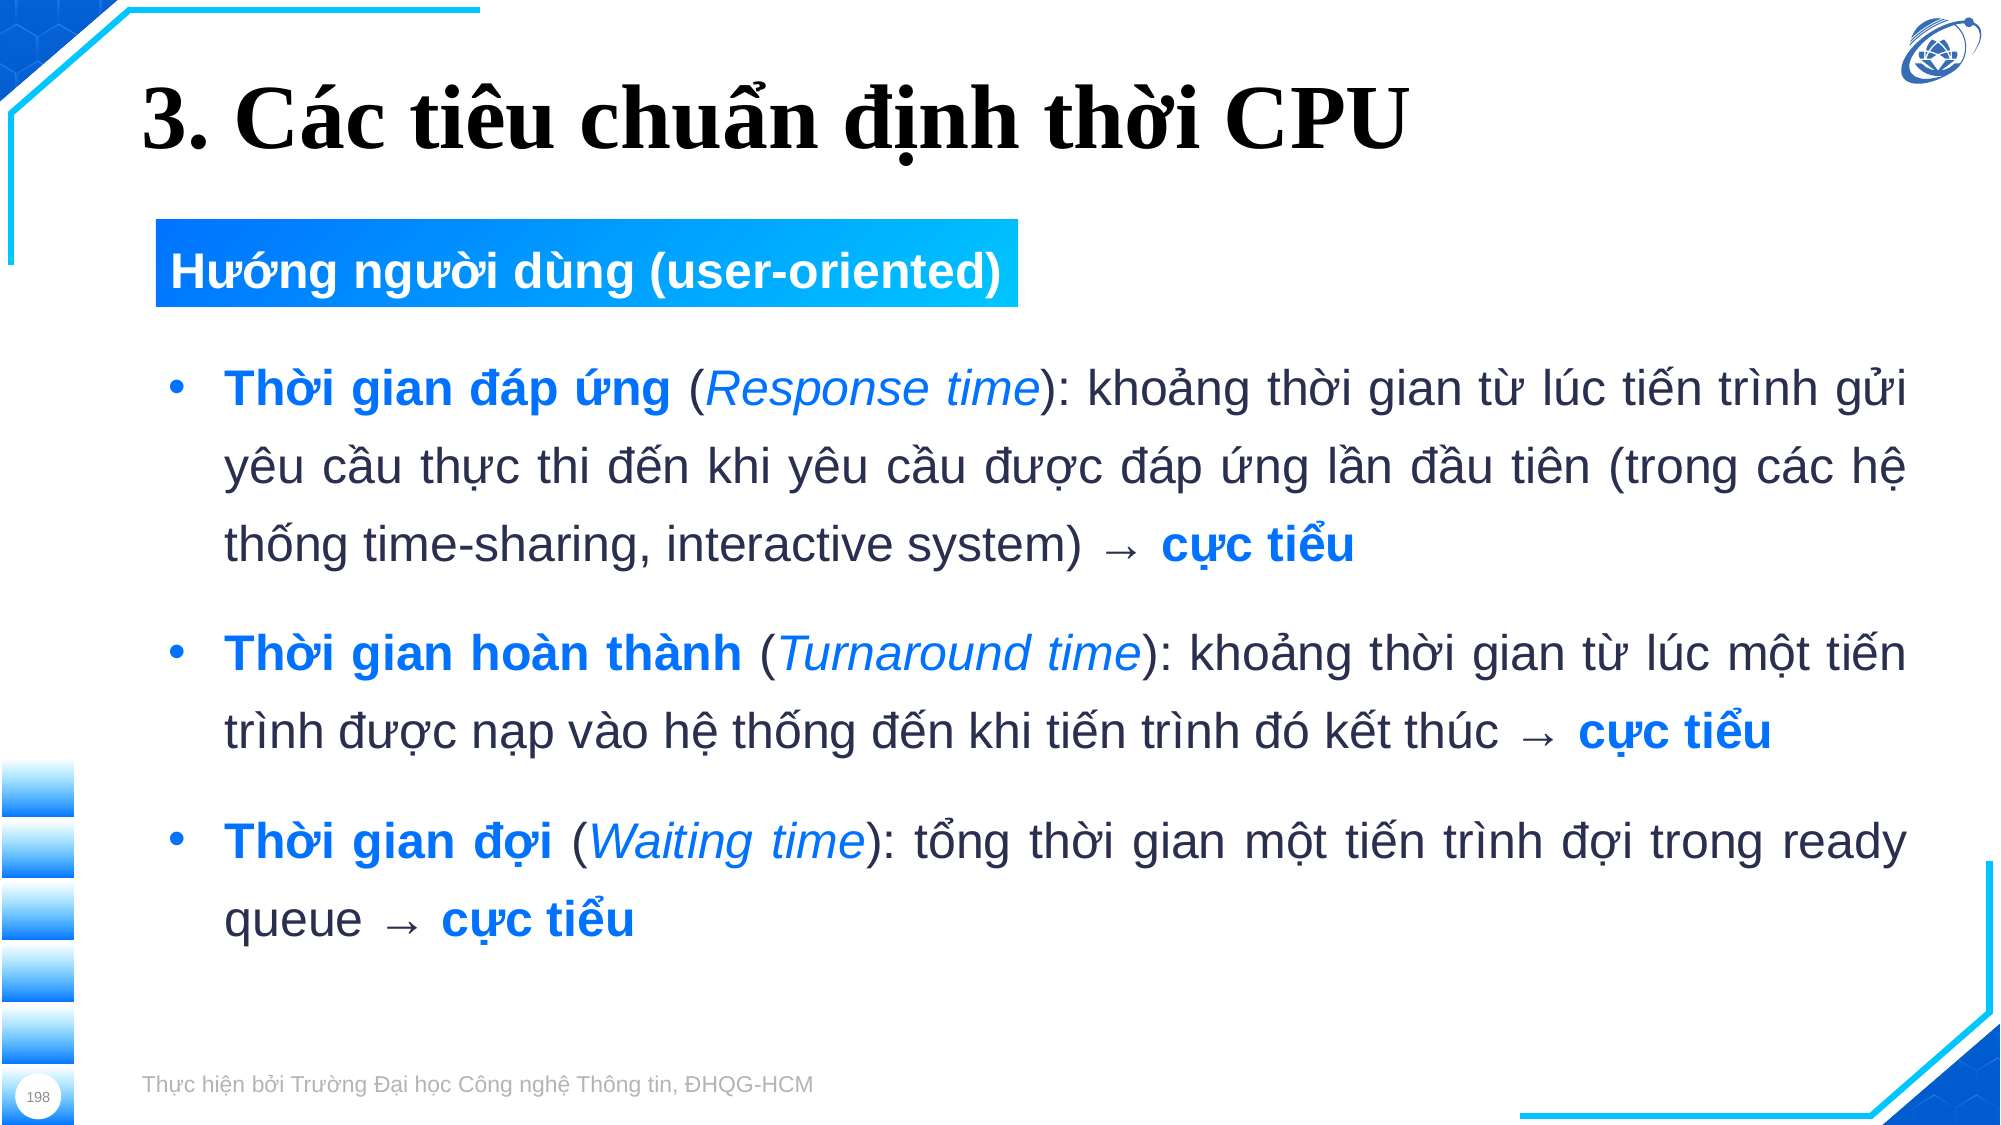

# 3. Các tiêu chuẩn định thời CPU
Hướng người dùng (user-oriented)
Thời gian đáp ứng (Response time): khoảng thời gian từ lúc tiến trình gửi yêu cầu thực thi đến khi yêu cầu được đáp ứng lần đầu tiên (trong các hệ thống time-sharing, interactive system) → cực tiểu
Thời gian hoàn thành (Turnaround time): khoảng thời gian từ lúc một tiến trình được nạp vào hệ thống đến khi tiến trình đó kết thúc → cực tiểu
Thời gian đợi (Waiting time): tổng thời gian một tiến trình đợi trong ready queue → cực tiểu
Thực hiện bởi Trường Đại học Công nghệ Thông tin, ĐHQG-HCM
198